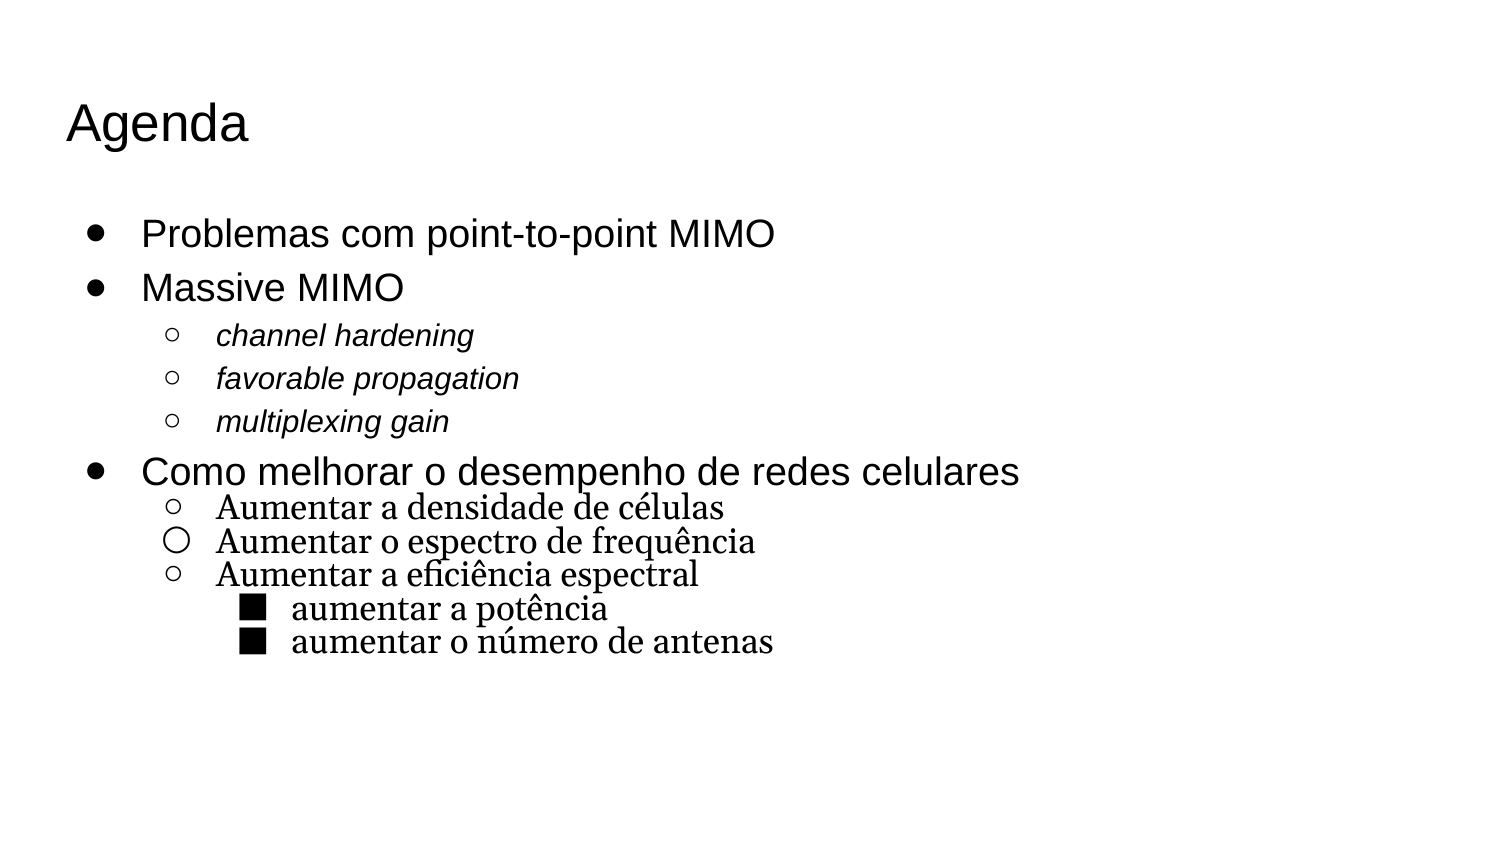

# Agenda
Problemas com point-to-point MIMO
Massive MIMO
channel hardening
favorable propagation
multiplexing gain
Como melhorar o desempenho de redes celulares
Aumentar a densidade de células
Aumentar o espectro de frequência
Aumentar a eficiência espectral
aumentar a potência
aumentar o número de antenas